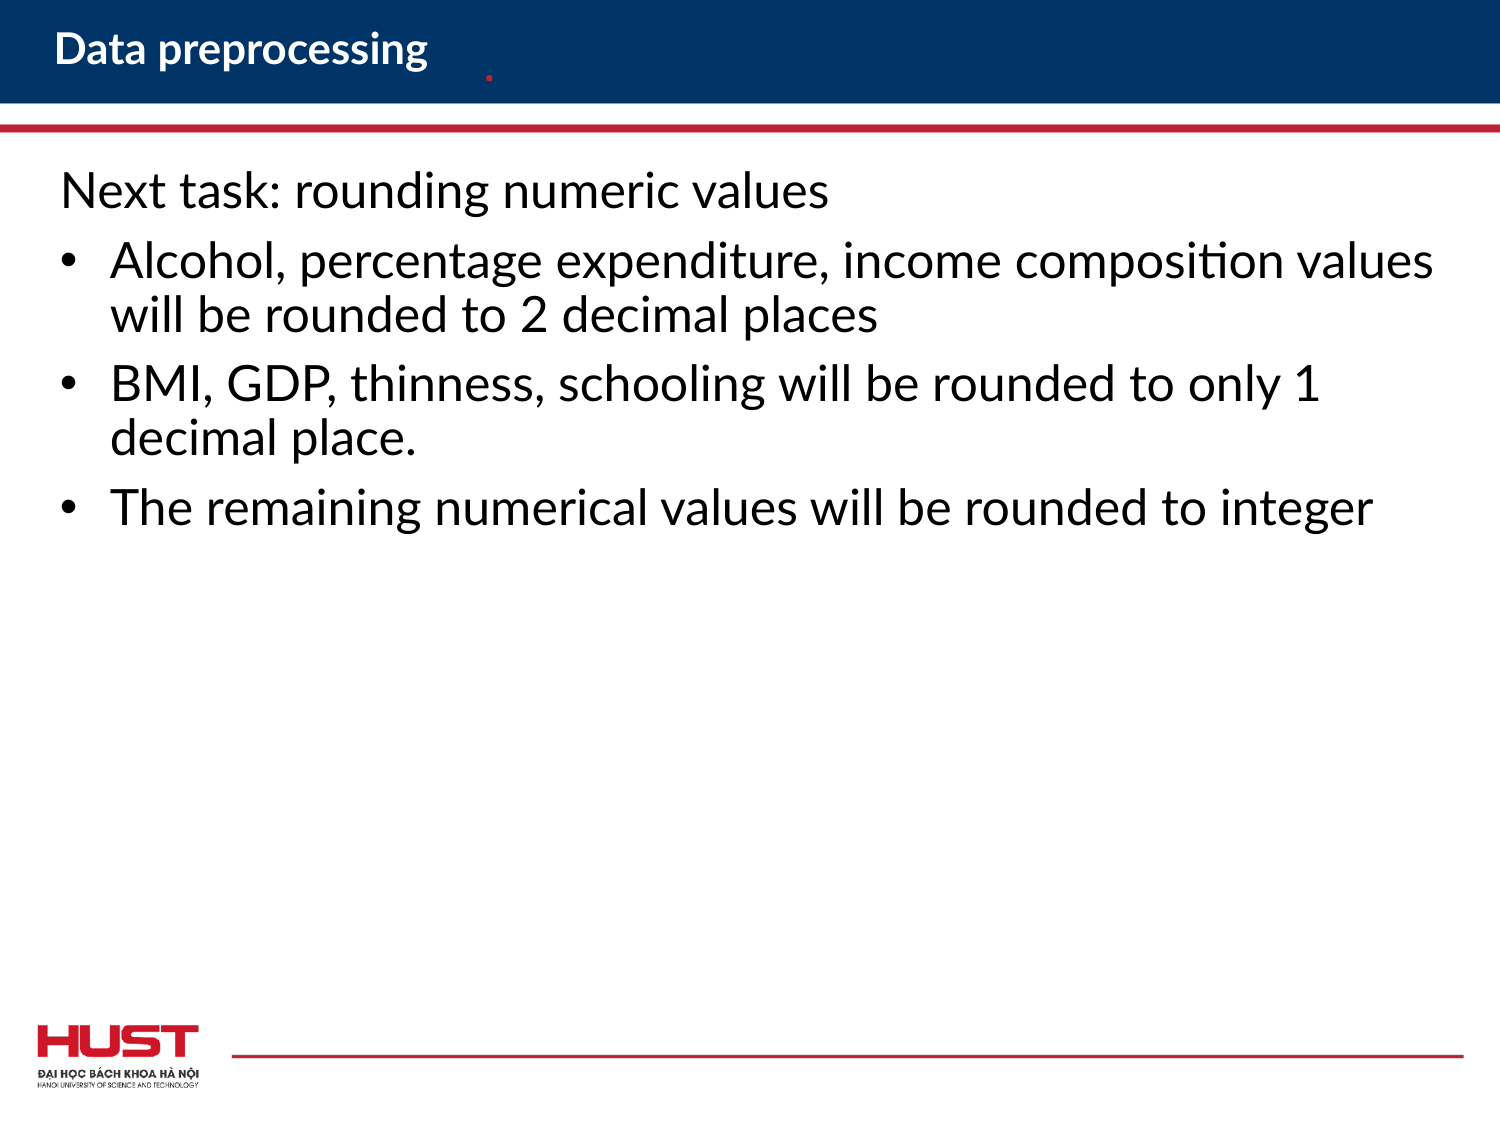

# Data preprocessing
Next task: rounding numeric values
Alcohol, percentage expenditure, income composition values will be rounded to 2 decimal places
BMI, GDP, thinness, schooling will be rounded to only 1 decimal place.
The remaining numerical values will be rounded to integer